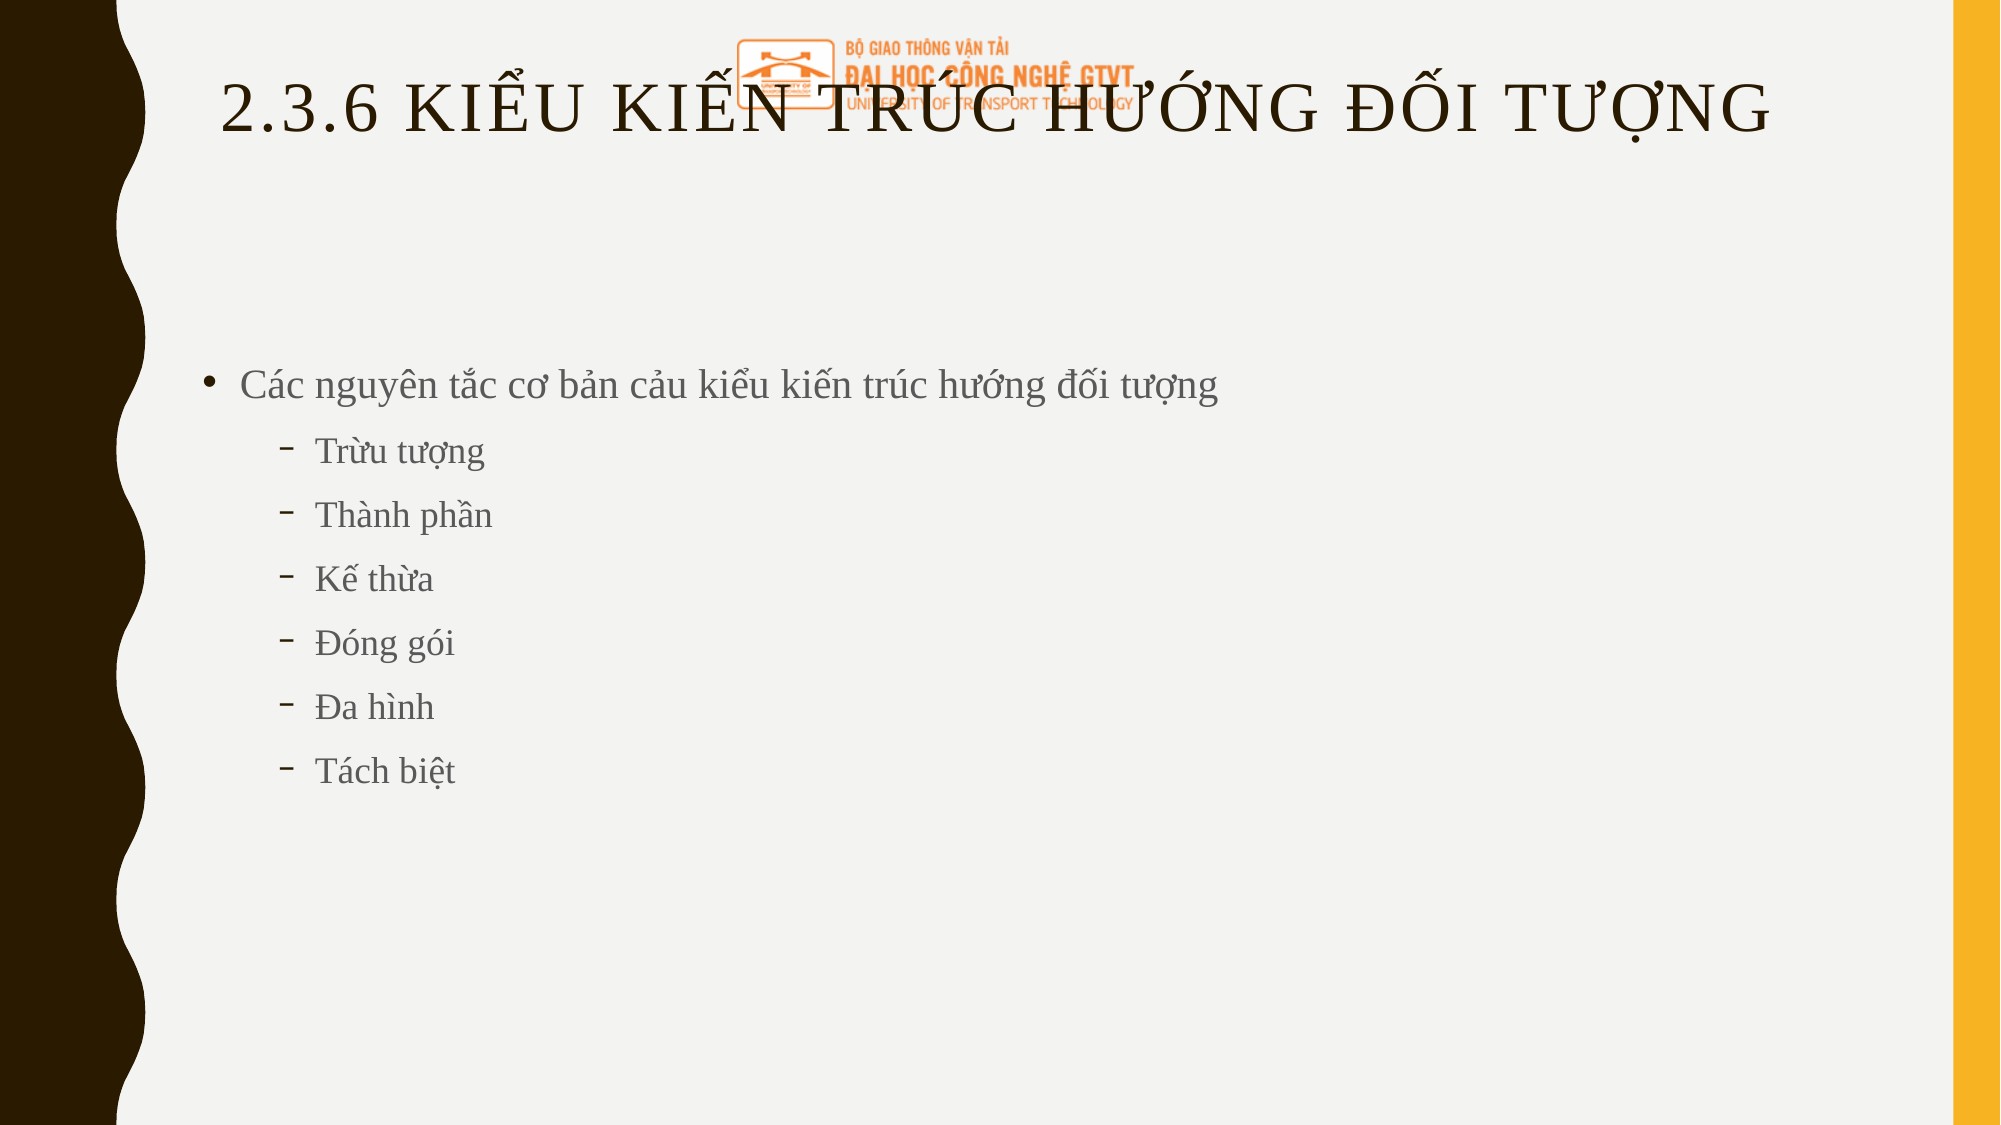

# 2.3.6 Kiểu kiến trúc hướng đối tượng
Các nguyên tắc cơ bản cảu kiểu kiến trúc hướng đối tượng
Trừu tượng
Thành phần
Kế thừa
Đóng gói
Đa hình
Tách biệt